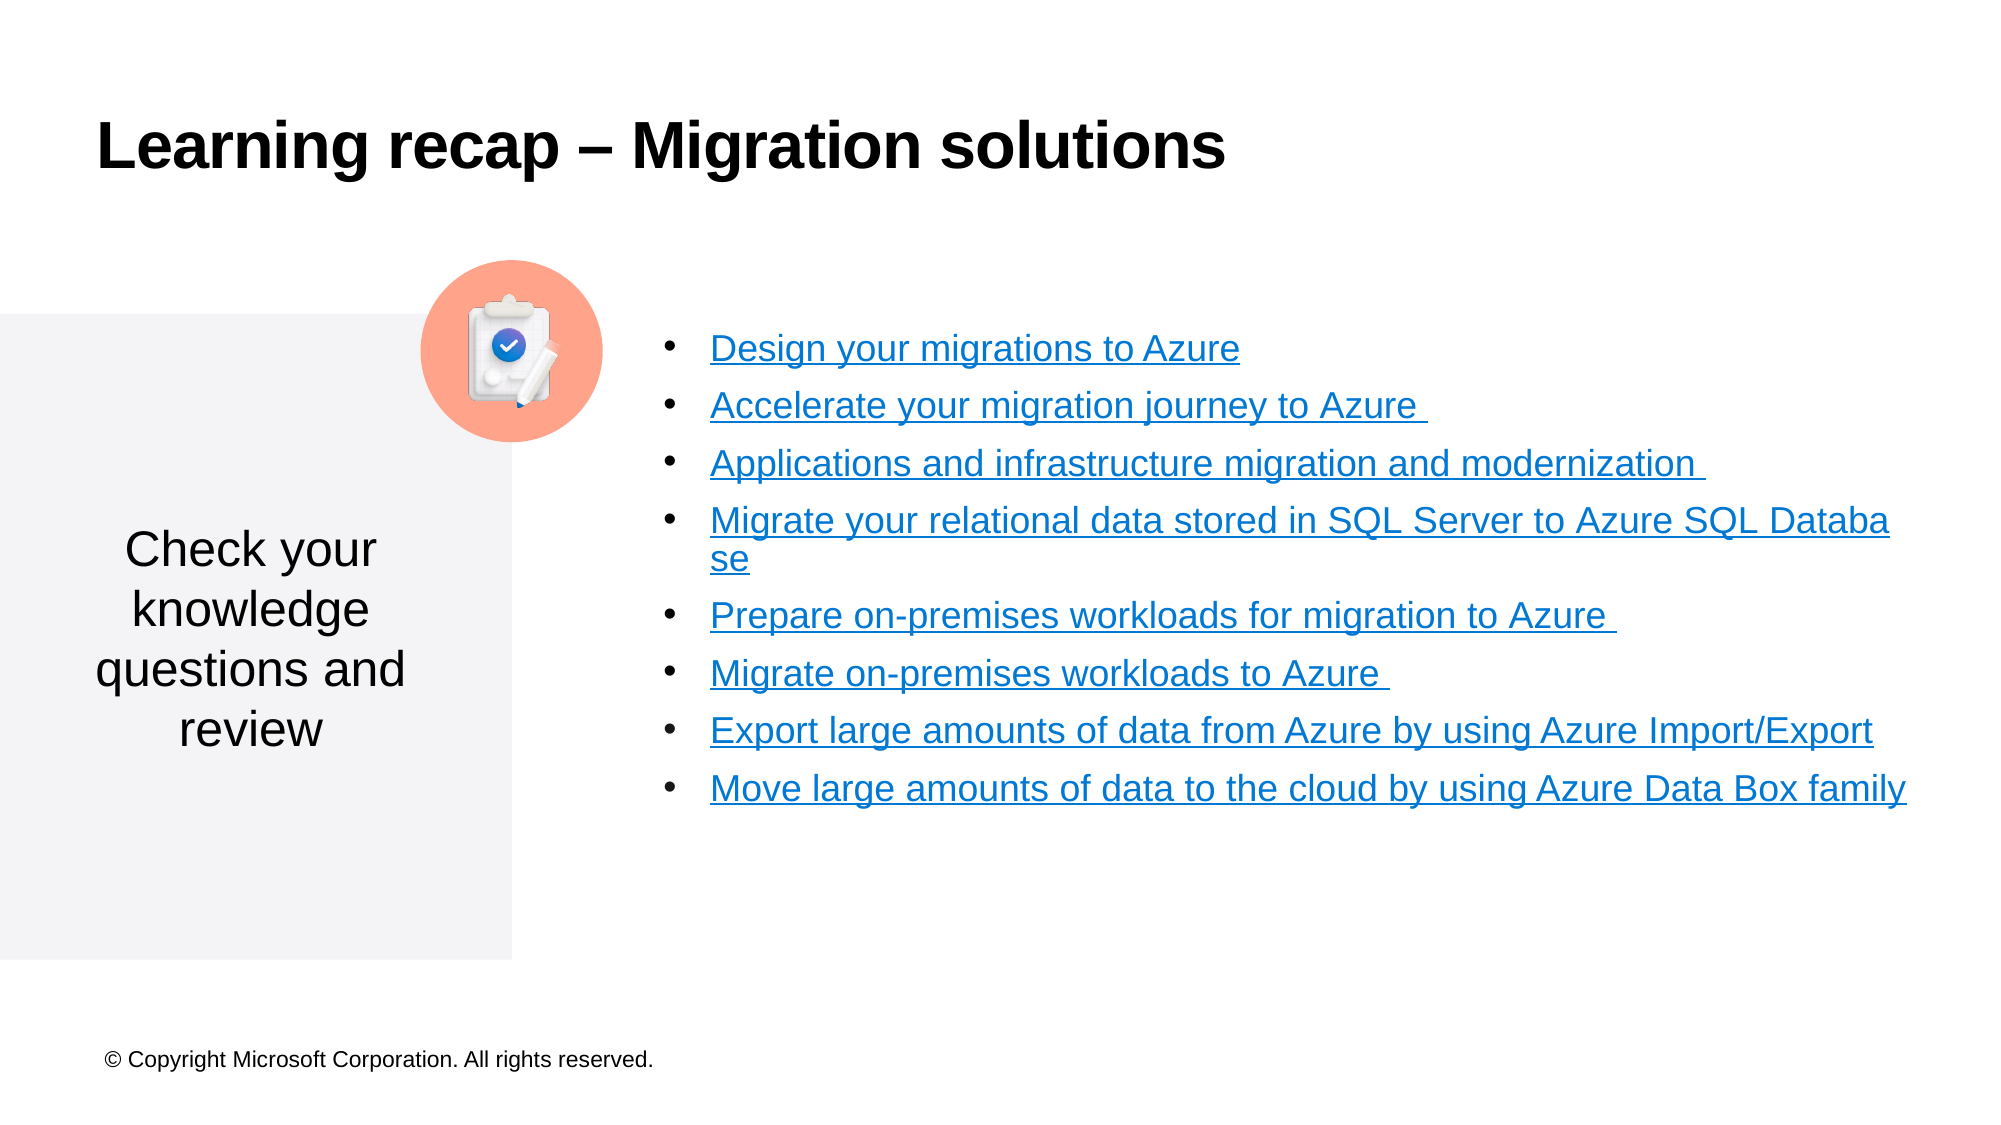

# Learning recap – Migration solutions
Design your migrations to Azure
Accelerate your migration journey to Azure
Applications and infrastructure migration and modernization
Migrate your relational data stored in SQL Server to Azure SQL Database
Prepare on-premises workloads for migration to Azure
Migrate on-premises workloads to Azure
Export large amounts of data from Azure by using Azure Import/Export
Move large amounts of data to the cloud by using Azure Data Box family